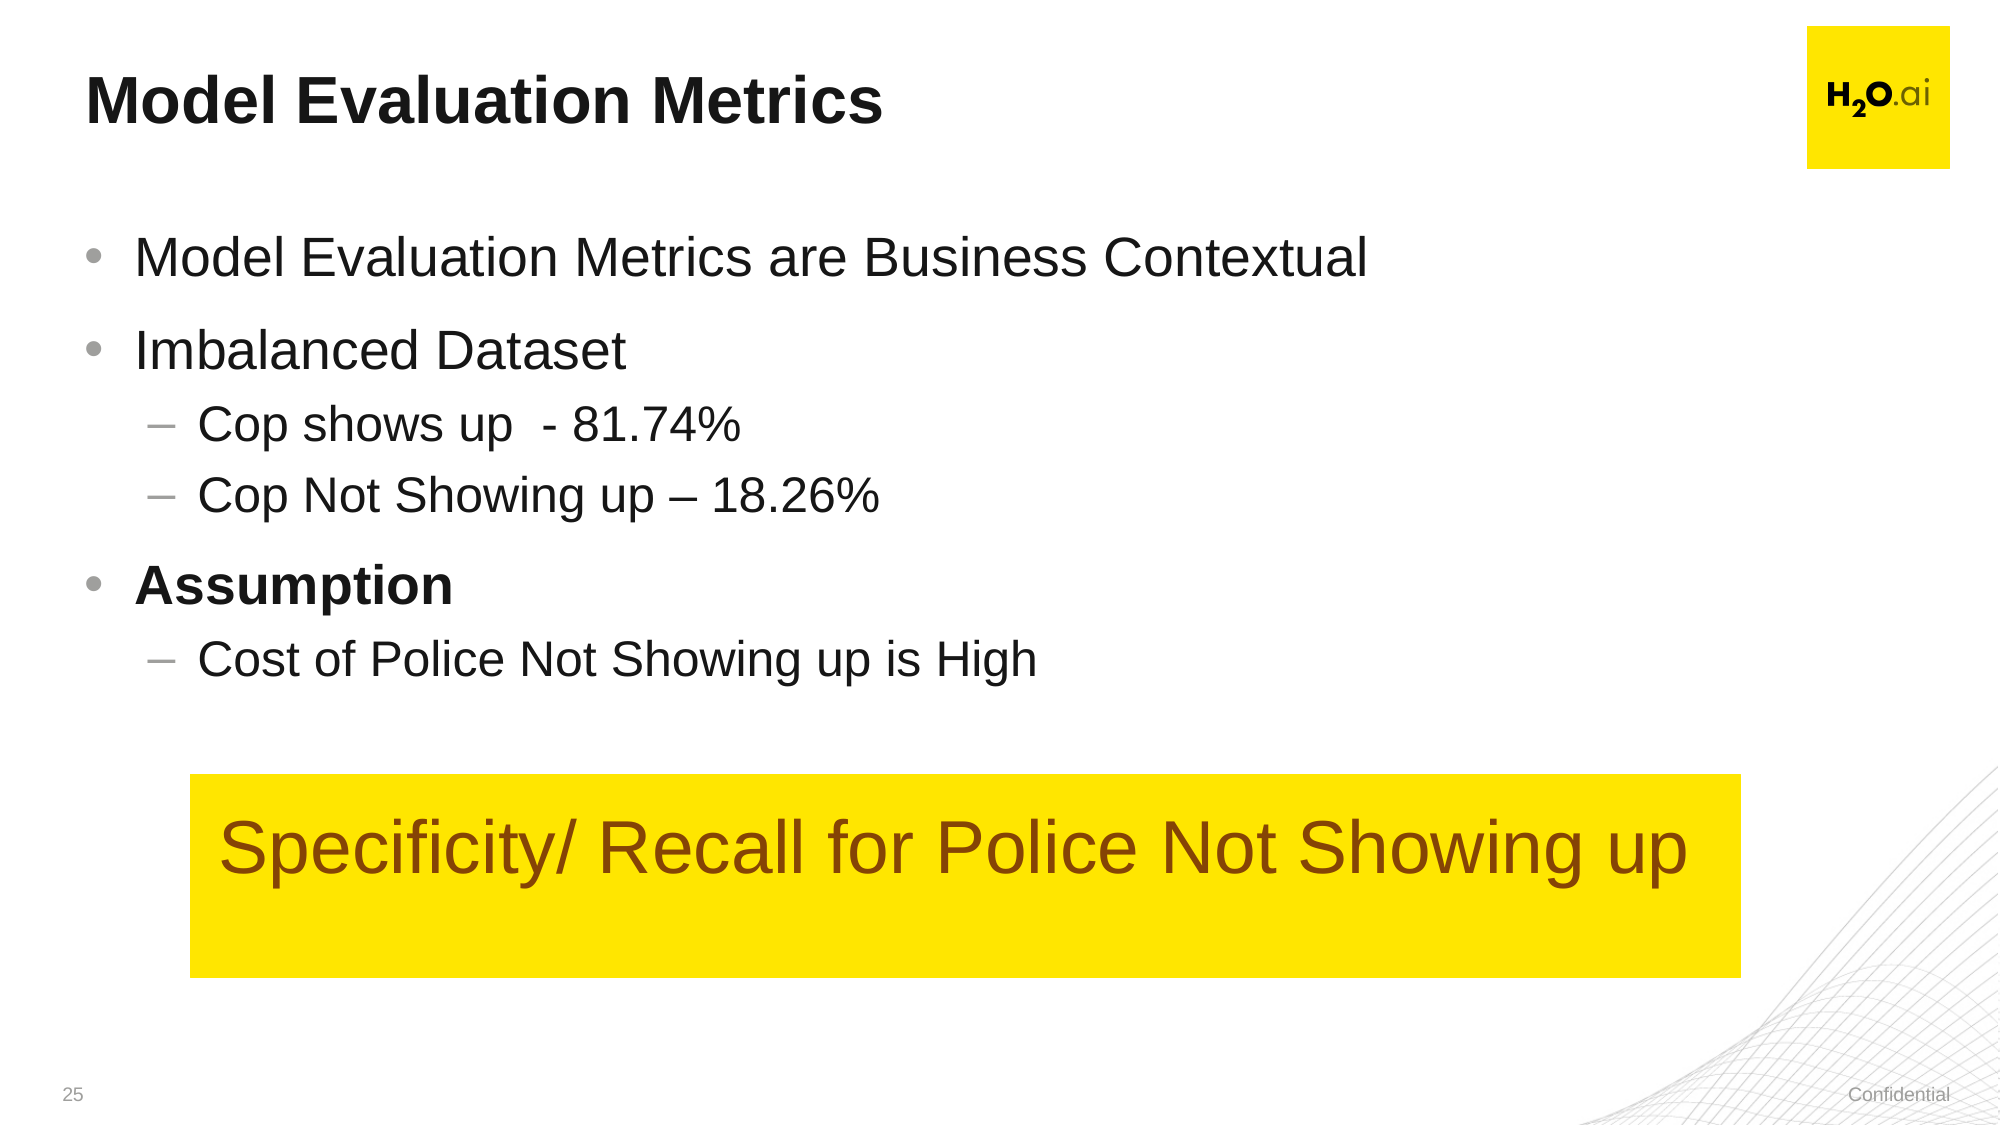

# Model Evaluation Metrics
Model Evaluation Metrics are Business Contextual
Imbalanced Dataset
Cop shows up  - 81.74%
Cop Not Showing up – 18.26%
Assumption
Cost of Police Not Showing up is High

Specificity/ Recall for Police Not Showing up